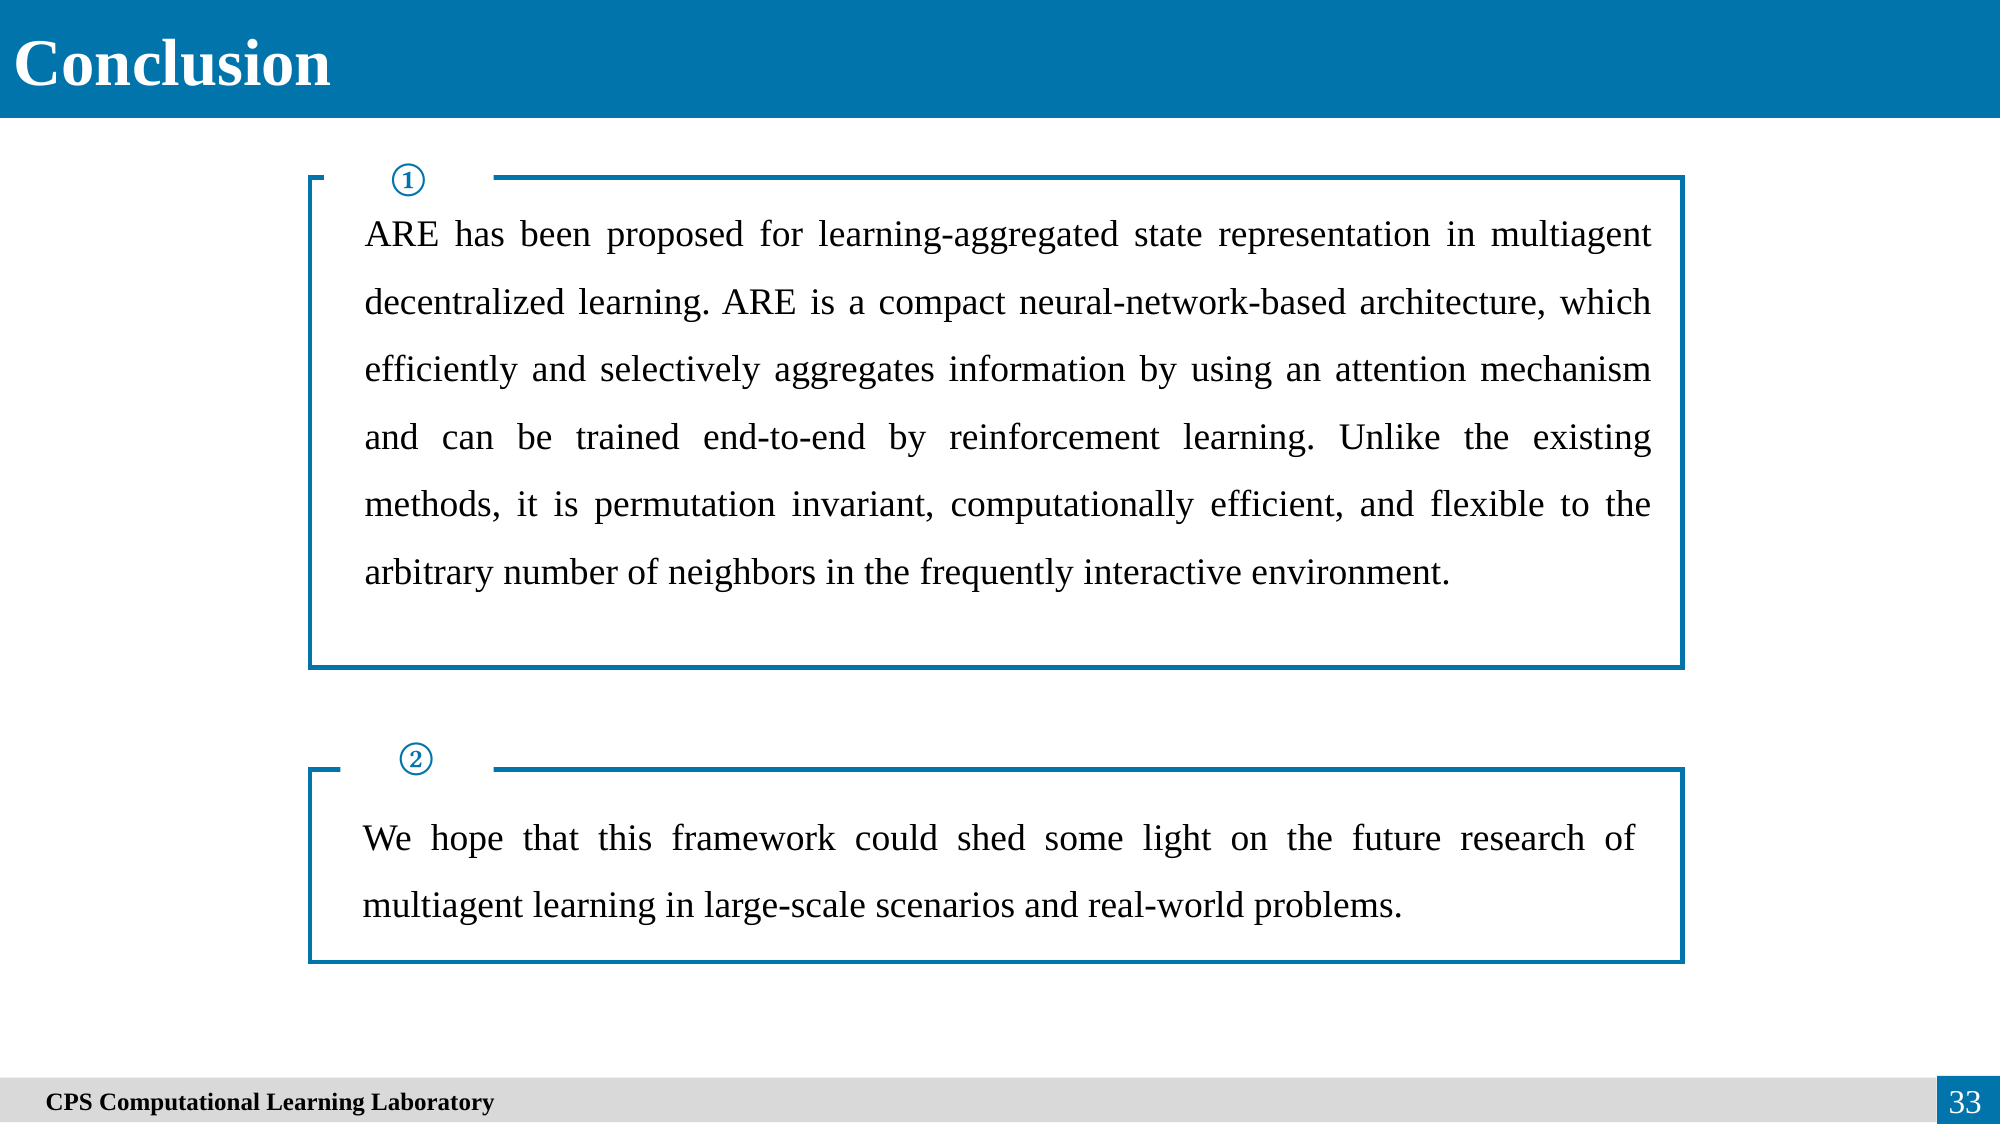

Conclusion
①

ARE has been proposed for learning-aggregated state representation in multiagent decentralized learning. ARE is a compact neural-network-based architecture, which efficiently and selectively aggregates information by using an attention mechanism and can be trained end-to-end by reinforcement learning. Unlike the existing methods, it is permutation invariant, computationally efficient, and flexible to the arbitrary number of neighbors in the frequently interactive environment.
②

We hope that this framework could shed some light on the future research of multiagent learning in large-scale scenarios and real-world problems.
33
　CPS Computational Learning Laboratory